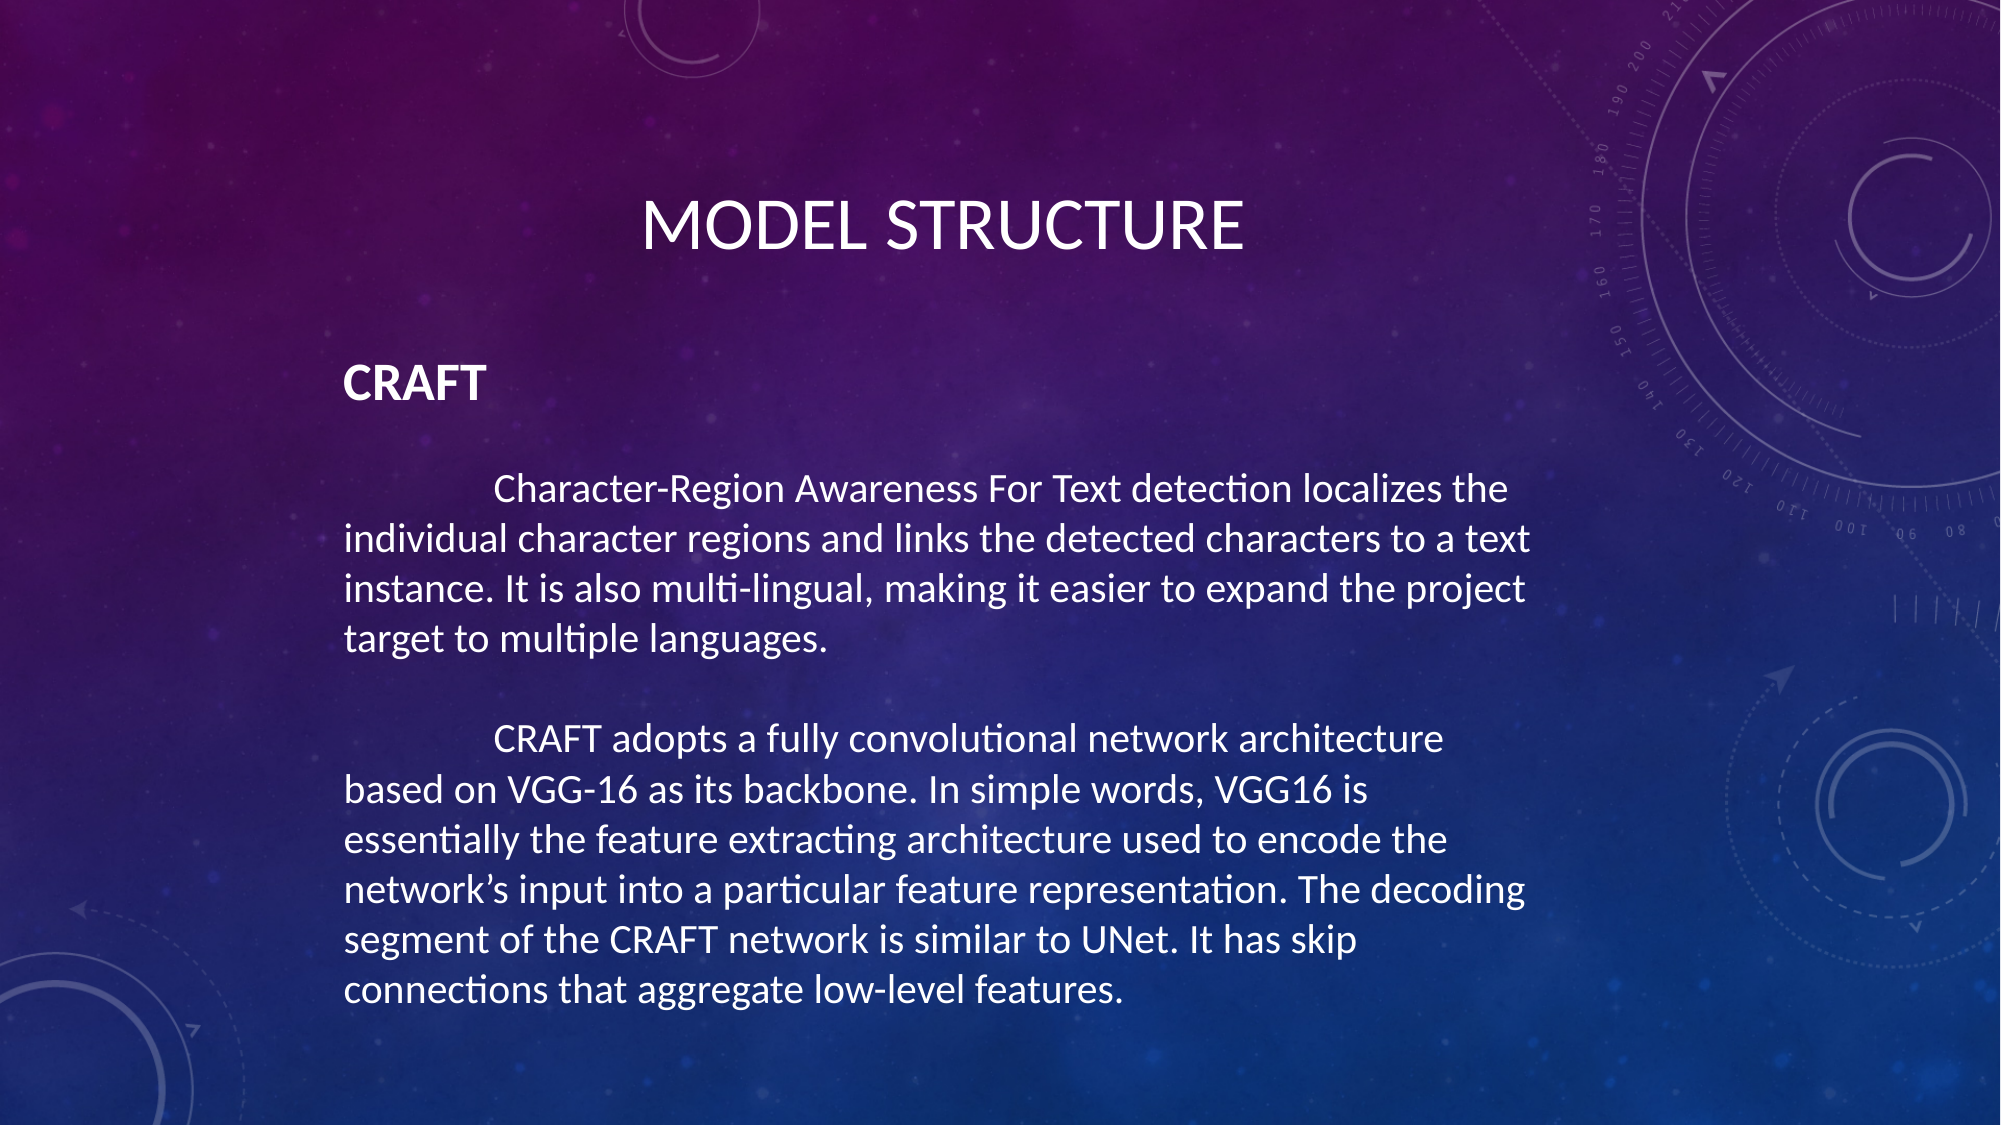

# MODEL STRUCTURE
CRAFT

	Character-Region Awareness For Text detection localizes the individual character regions and links the detected characters to a text instance. It is also multi-lingual, making it easier to expand the project target to multiple languages.

	CRAFT adopts a fully convolutional network architecture based on VGG-16 as its backbone. In simple words, VGG16 is essentially the feature extracting architecture used to encode the network’s input into a particular feature representation. The decoding segment of the CRAFT network is similar to UNet. It has skip connections that aggregate low-level features.